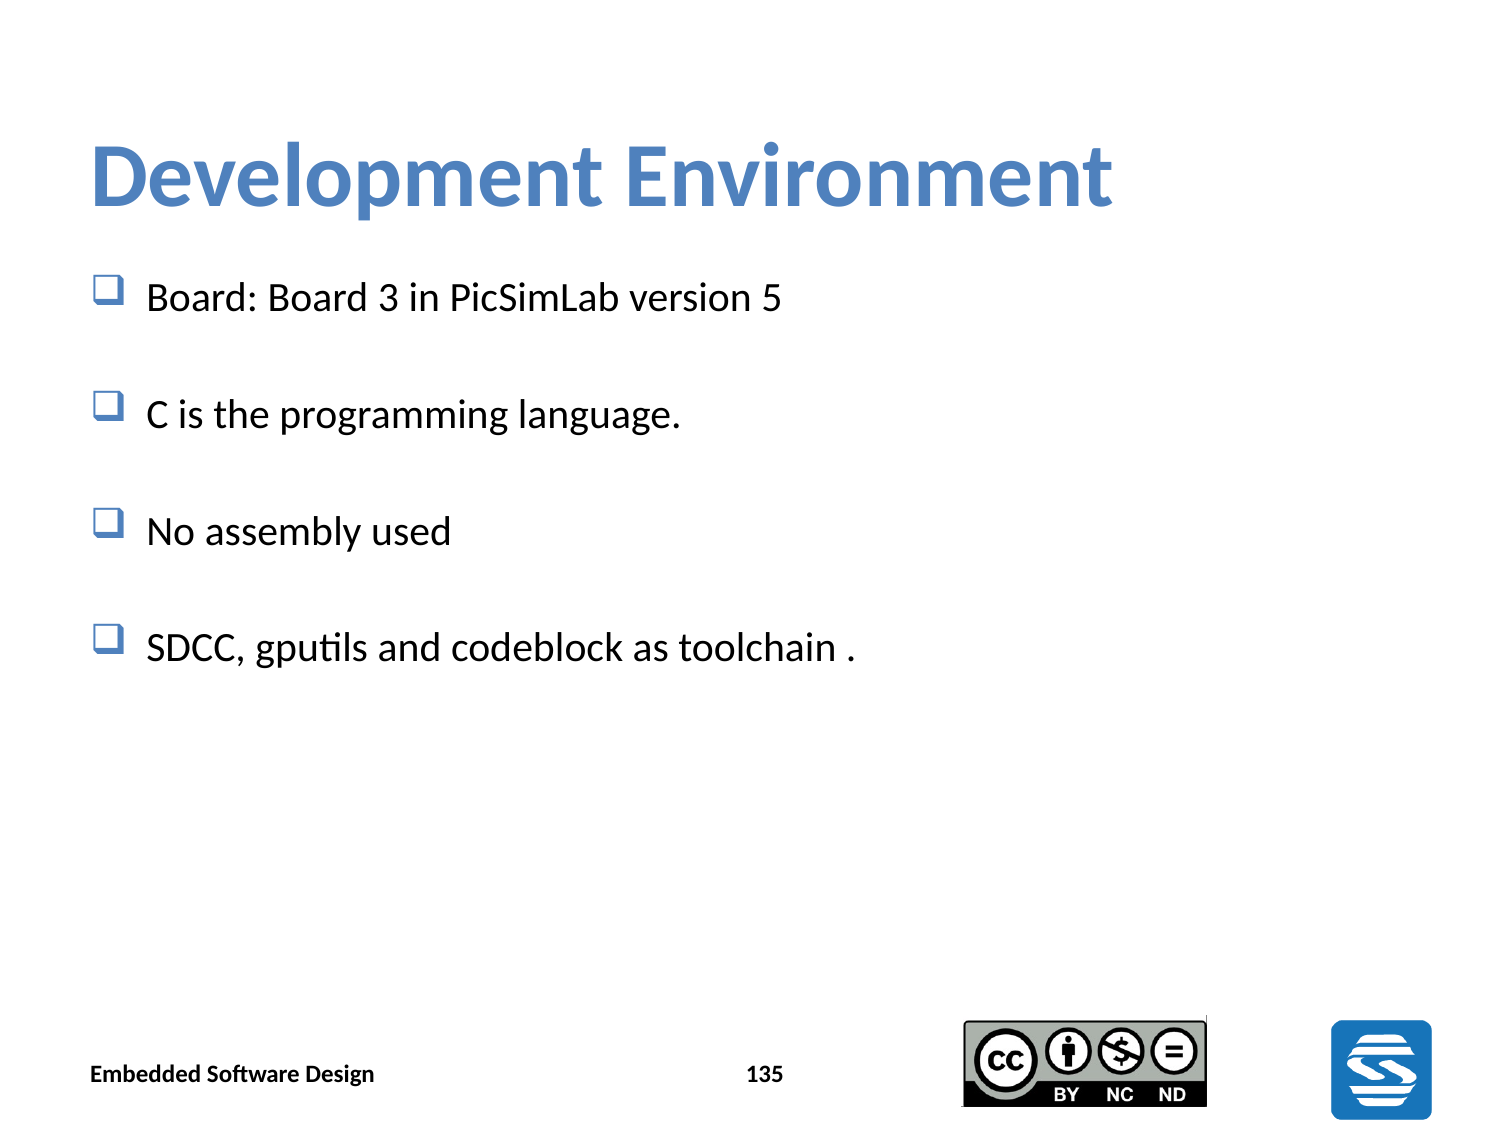

# Development Environment
Board: Board 3 in PicSimLab version 5

C is the programming language.

No assembly used

SDCC, gputils and codeblock as toolchain .
Embedded Software Design
135